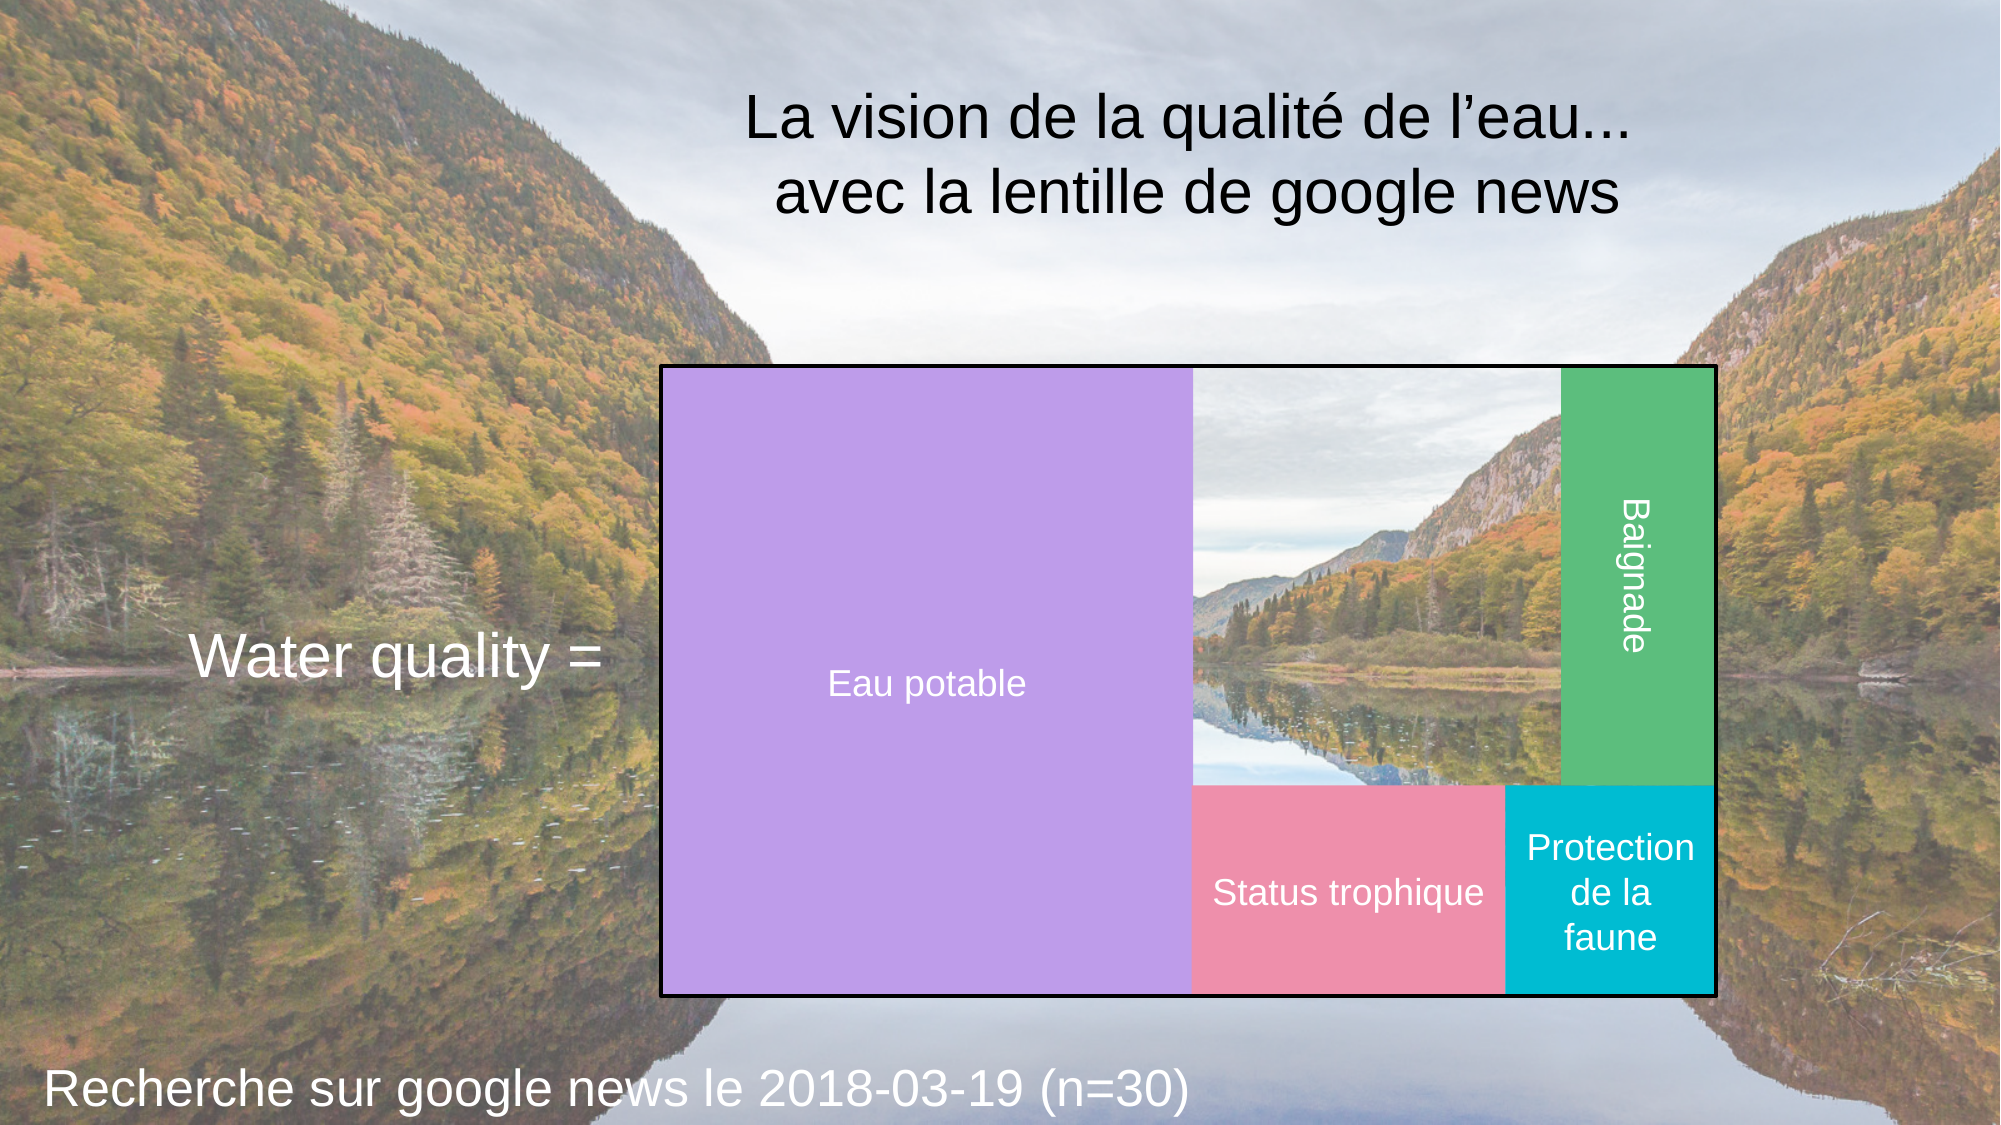

La vision de la qualité de l’eau...
avec la lentille de google news

Baignade
Eau potable
Water quality =
Protection de la faune
Status trophique
Recherche sur google news le 2018-03-19 (n=30)